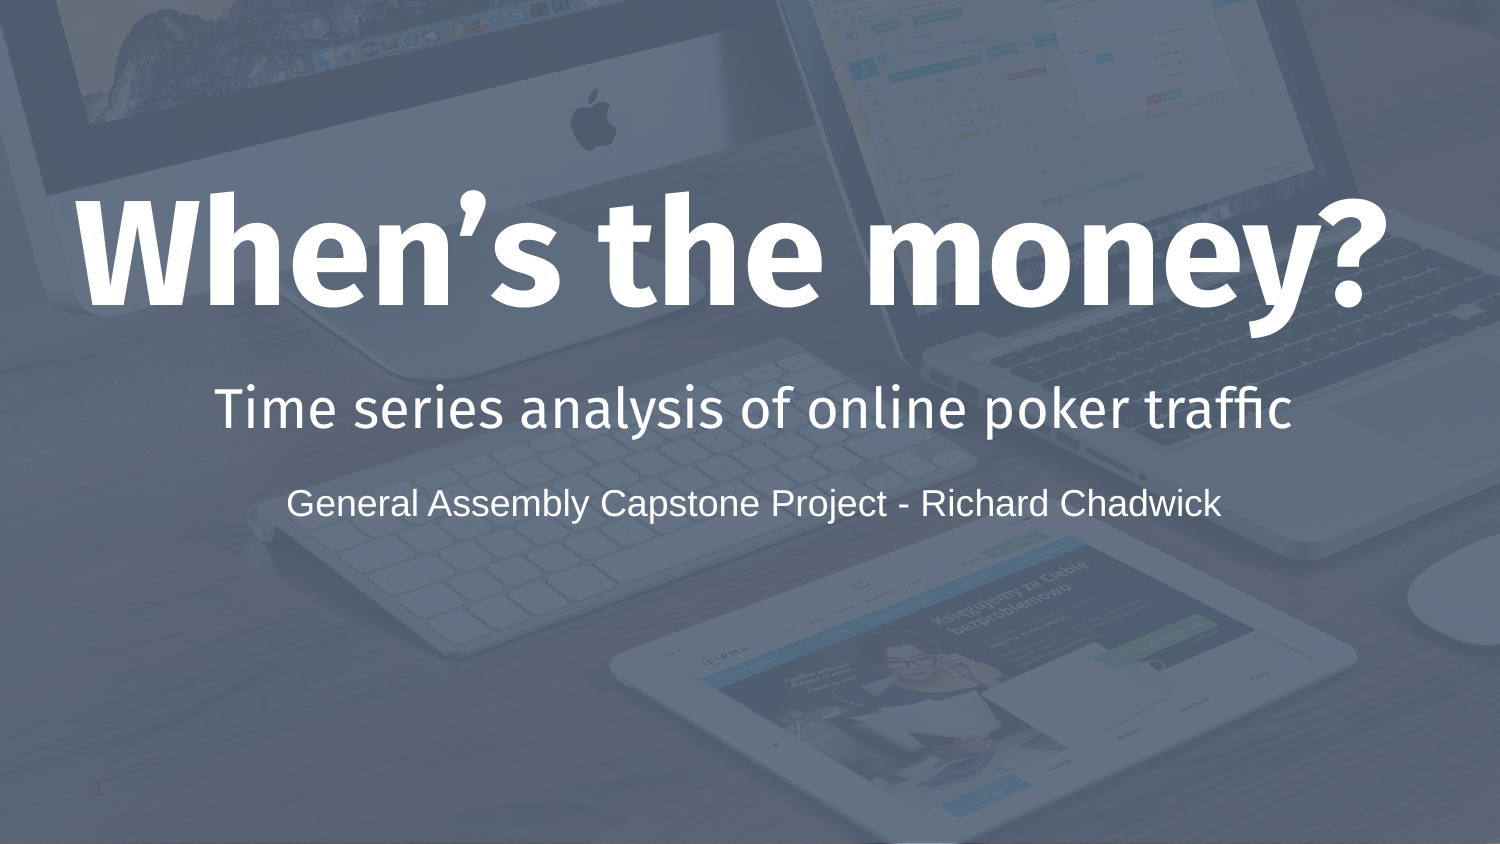

When’s the money?
Time series analysis of online poker traffic
General Assembly Capstone Project - Richard Chadwick
1